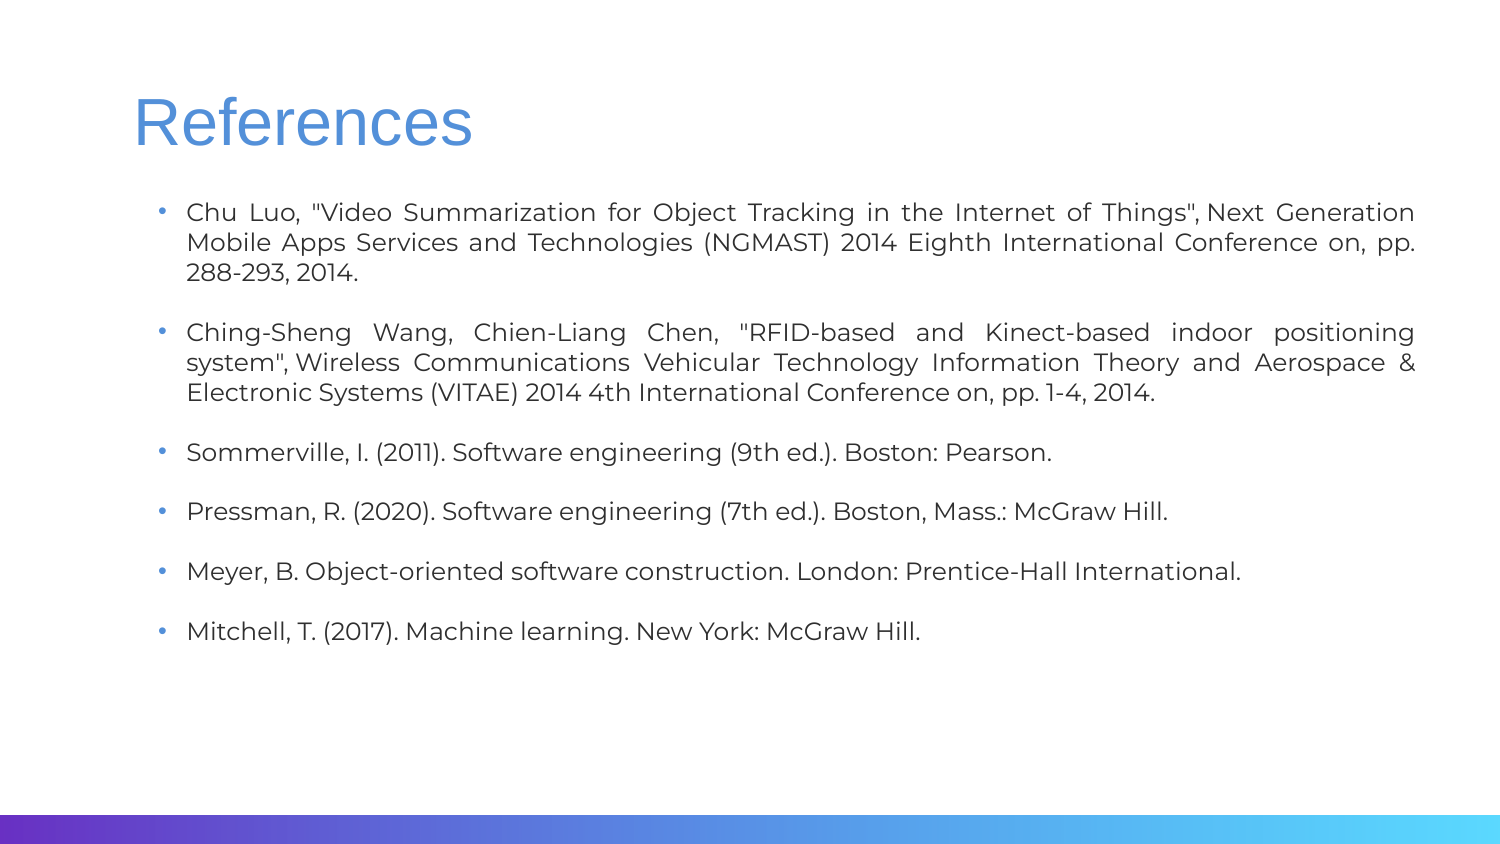

# References
Chu Luo, "Video Summarization for Object Tracking in the Internet of Things", Next Generation Mobile Apps Services and Technologies (NGMAST) 2014 Eighth International Conference on, pp. 288-293, 2014.

Ching-Sheng Wang, Chien-Liang Chen, "RFID-based and Kinect-based indoor positioning system", Wireless Communications Vehicular Technology Information Theory and Aerospace & Electronic Systems (VITAE) 2014 4th International Conference on, pp. 1-4, 2014.

Sommerville, I. (2011). Software engineering (9th ed.). Boston: Pearson.

Pressman, R. (2020). Software engineering (7th ed.). Boston, Mass.: McGraw Hill.

Meyer, B. Object-oriented software construction. London: Prentice-Hall International.

Mitchell, T. (2017). Machine learning. New York: McGraw Hill.